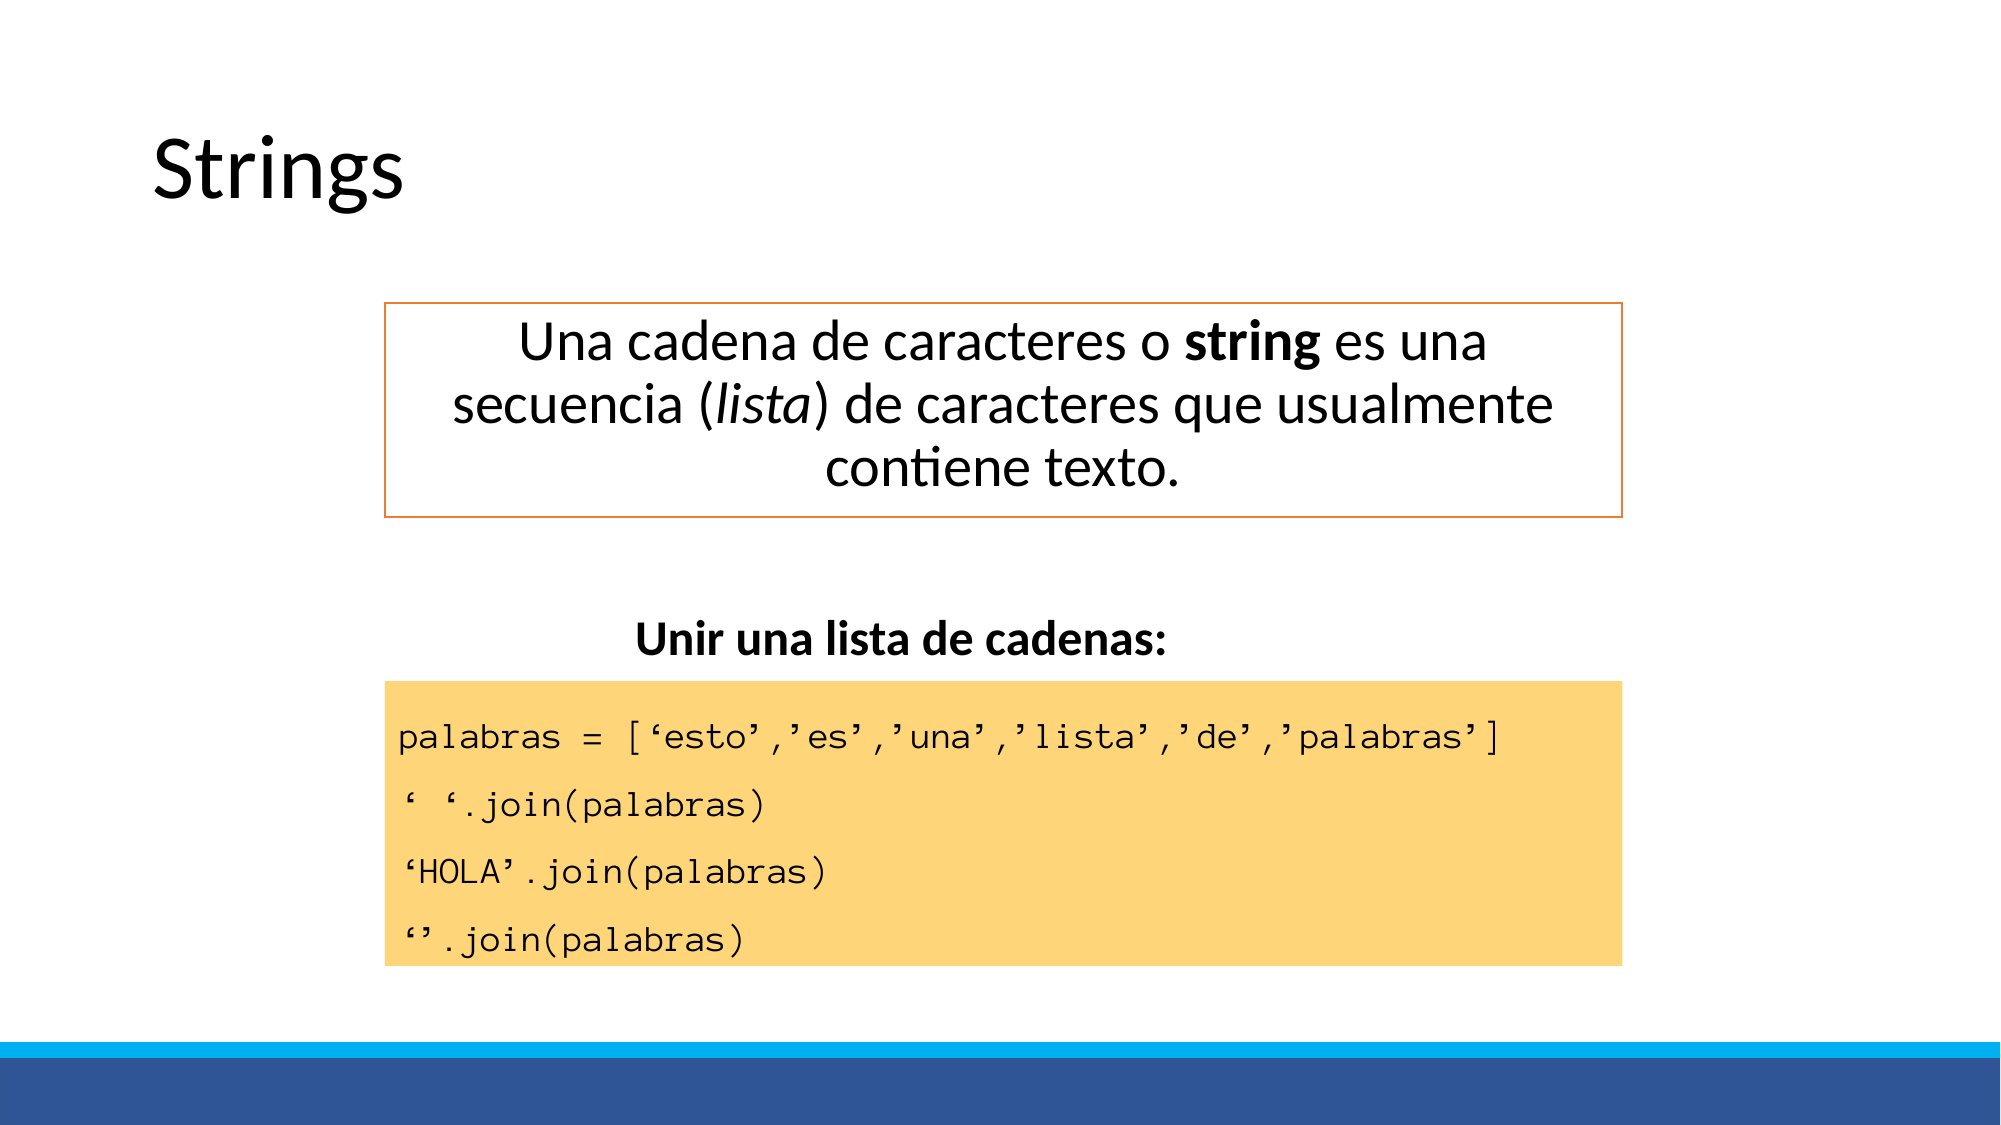

# Strings
Una cadena de caracteres o string es una secuencia (lista) de caracteres que usualmente contiene texto.
Unir una lista de cadenas:
palabras = [‘esto’,’es’,’una’,’lista’,’de’,’palabras’]
‘ ‘.join(palabras)
‘HOLA’.join(palabras)
‘’.join(palabras)